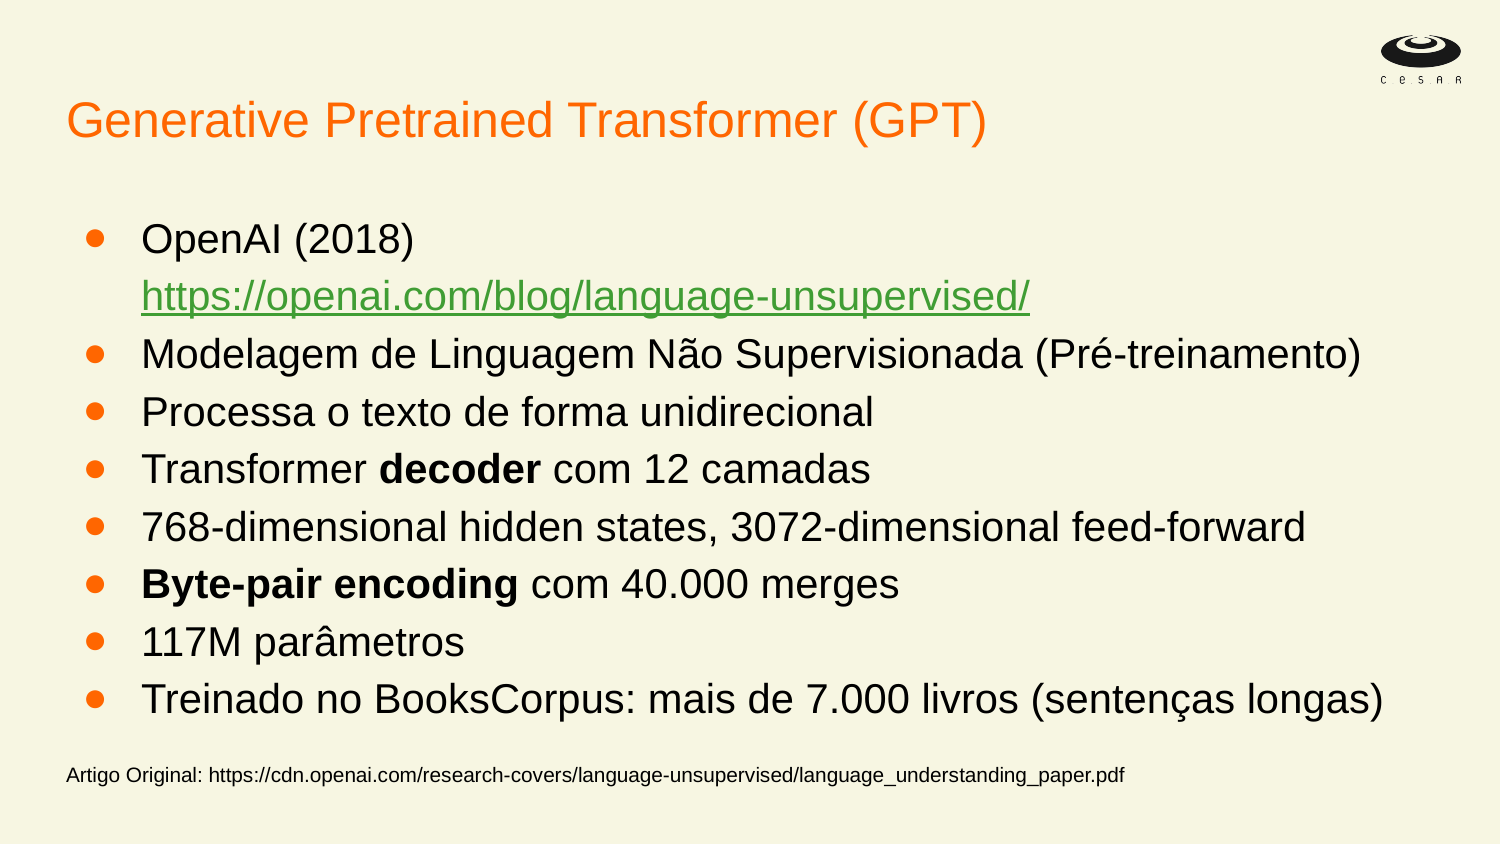

# Generative Pretrained Transformer (GPT)
OpenAI (2018)
https://openai.com/blog/language-unsupervised/
Modelagem de Linguagem Não Supervisionada (Pré-treinamento)
Processa o texto de forma unidirecional
Transformer decoder com 12 camadas
768-dimensional hidden states, 3072-dimensional feed-forward
Byte-pair encoding com 40.000 merges
117M parâmetros
Treinado no BooksCorpus: mais de 7.000 livros (sentenças longas)
Artigo Original: https://cdn.openai.com/research-covers/language-unsupervised/language_understanding_paper.pdf